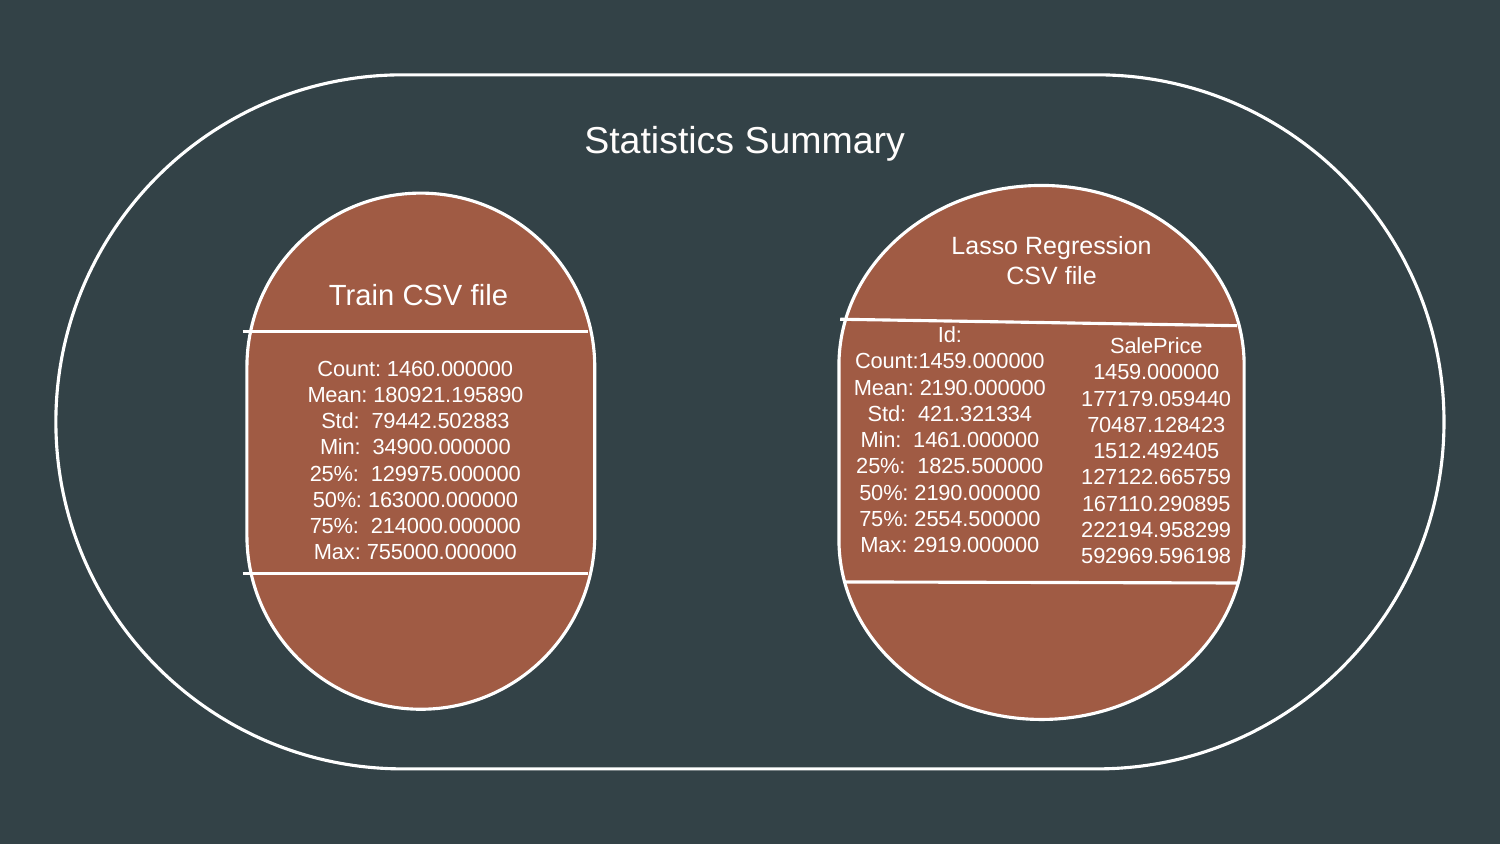

Statistics Summary

Lasso Regression CSV file
Train CSV file

Id:
Count:1459.000000
Mean: 2190.000000
Std:  421.321334
Min:  1461.000000
25%:  1825.500000
50%: 2190.000000
75%: 2554.500000
Max: 2919.000000

SalePrice
1459.000000
177179.059440
70487.128423
1512.492405
127122.665759
167110.290895
222194.958299
592969.596198
Count: 1460.000000
Mean: 180921.195890
Std:  79442.502883
Min:  34900.000000
25%:  129975.000000
50%: 163000.000000
75%:  214000.000000
Max: 755000.000000